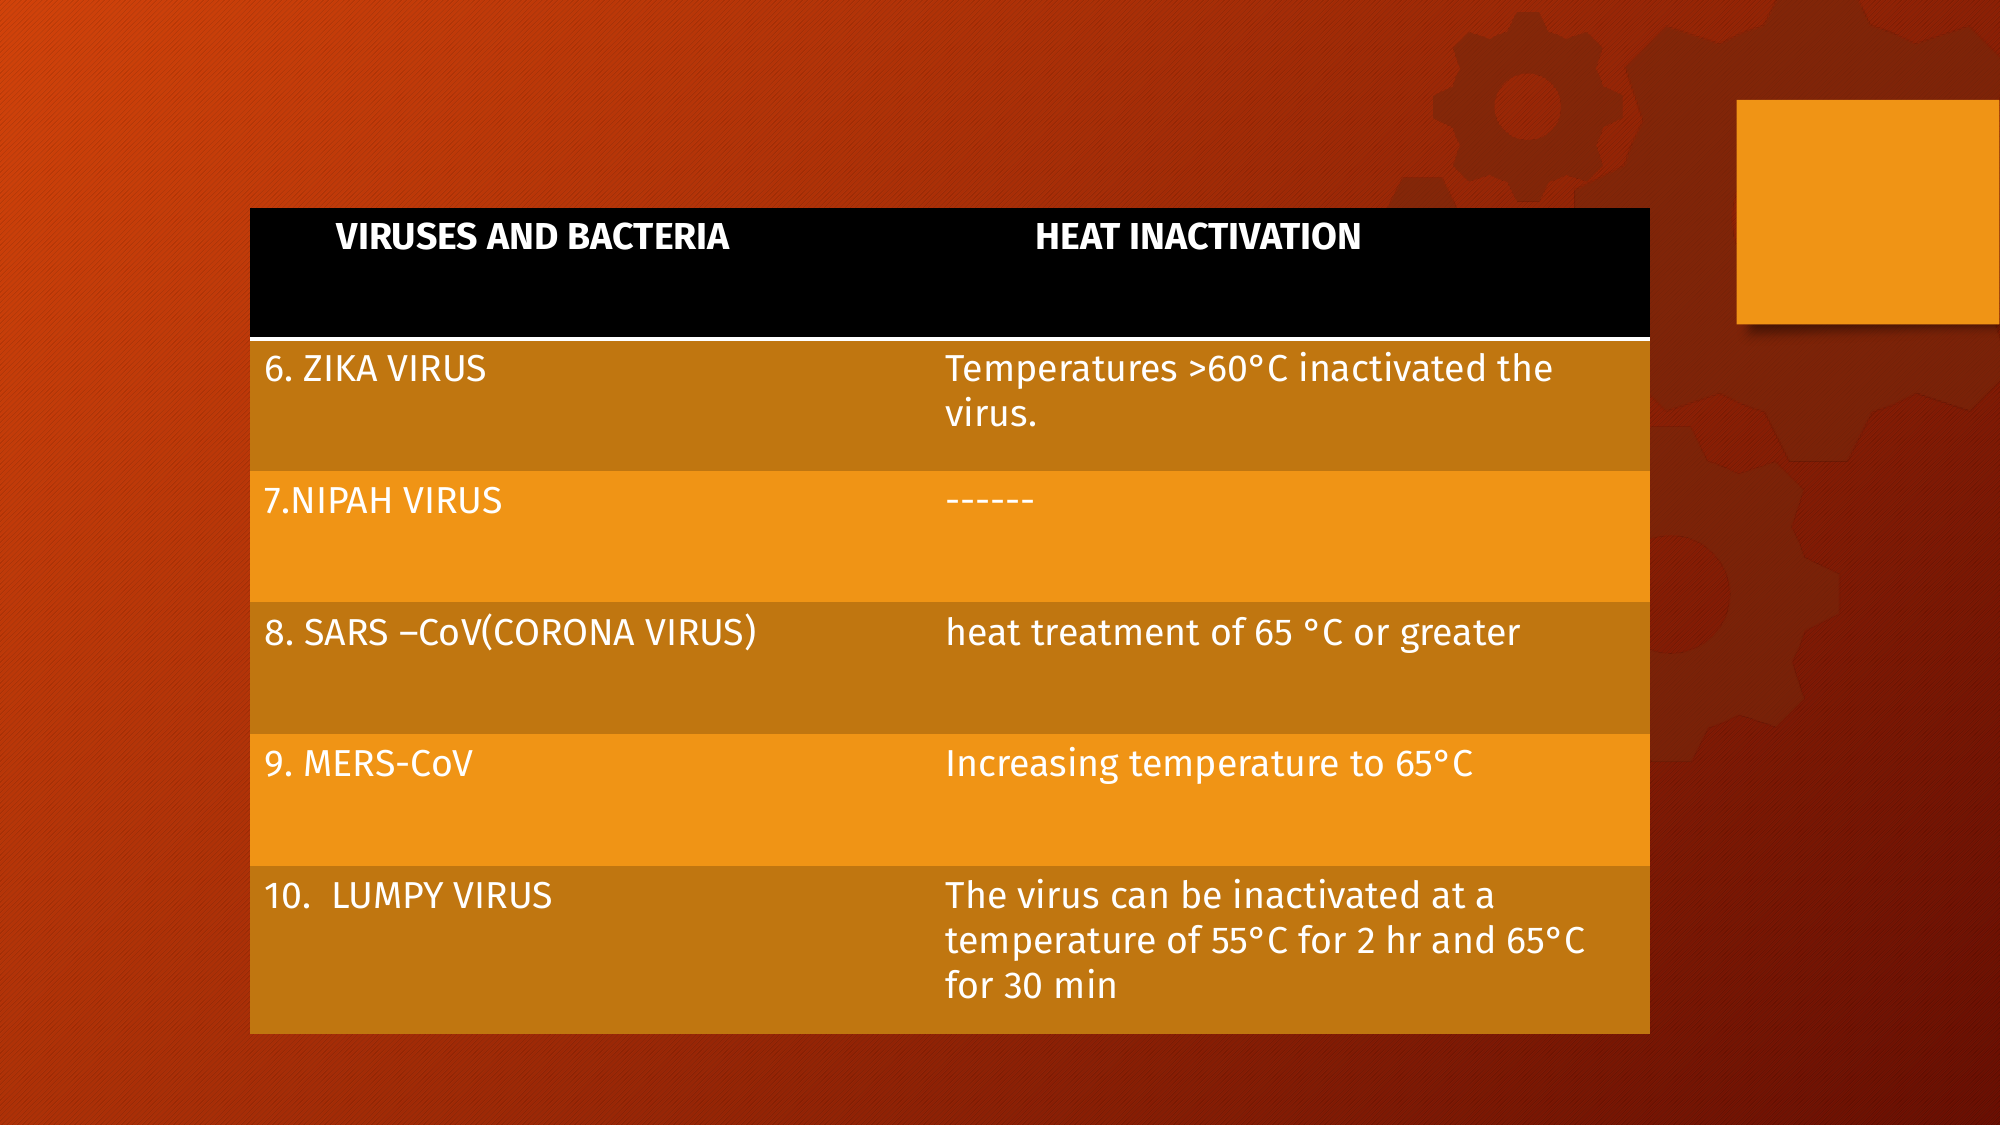

| VIRUSES AND BACTERIA | HEAT INACTIVATION |
| --- | --- |
| 6. ZIKA VIRUS ​ | Temperatures >60°C inactivated the virus.​ |
| 7.NIPAH VIRUS ​ | ------ |
| 8. SARS –CoV(CORONA VIRUS) | heat treatment of 65 °C or greater |
| 9. MERS-CoV ​ | Increasing temperature to 65°C ​ |
| 10. LUMPY VIRUS ​ | The virus can be inactivated at a temperature of 55°C for 2 hr and 65°C for 30 min​ |